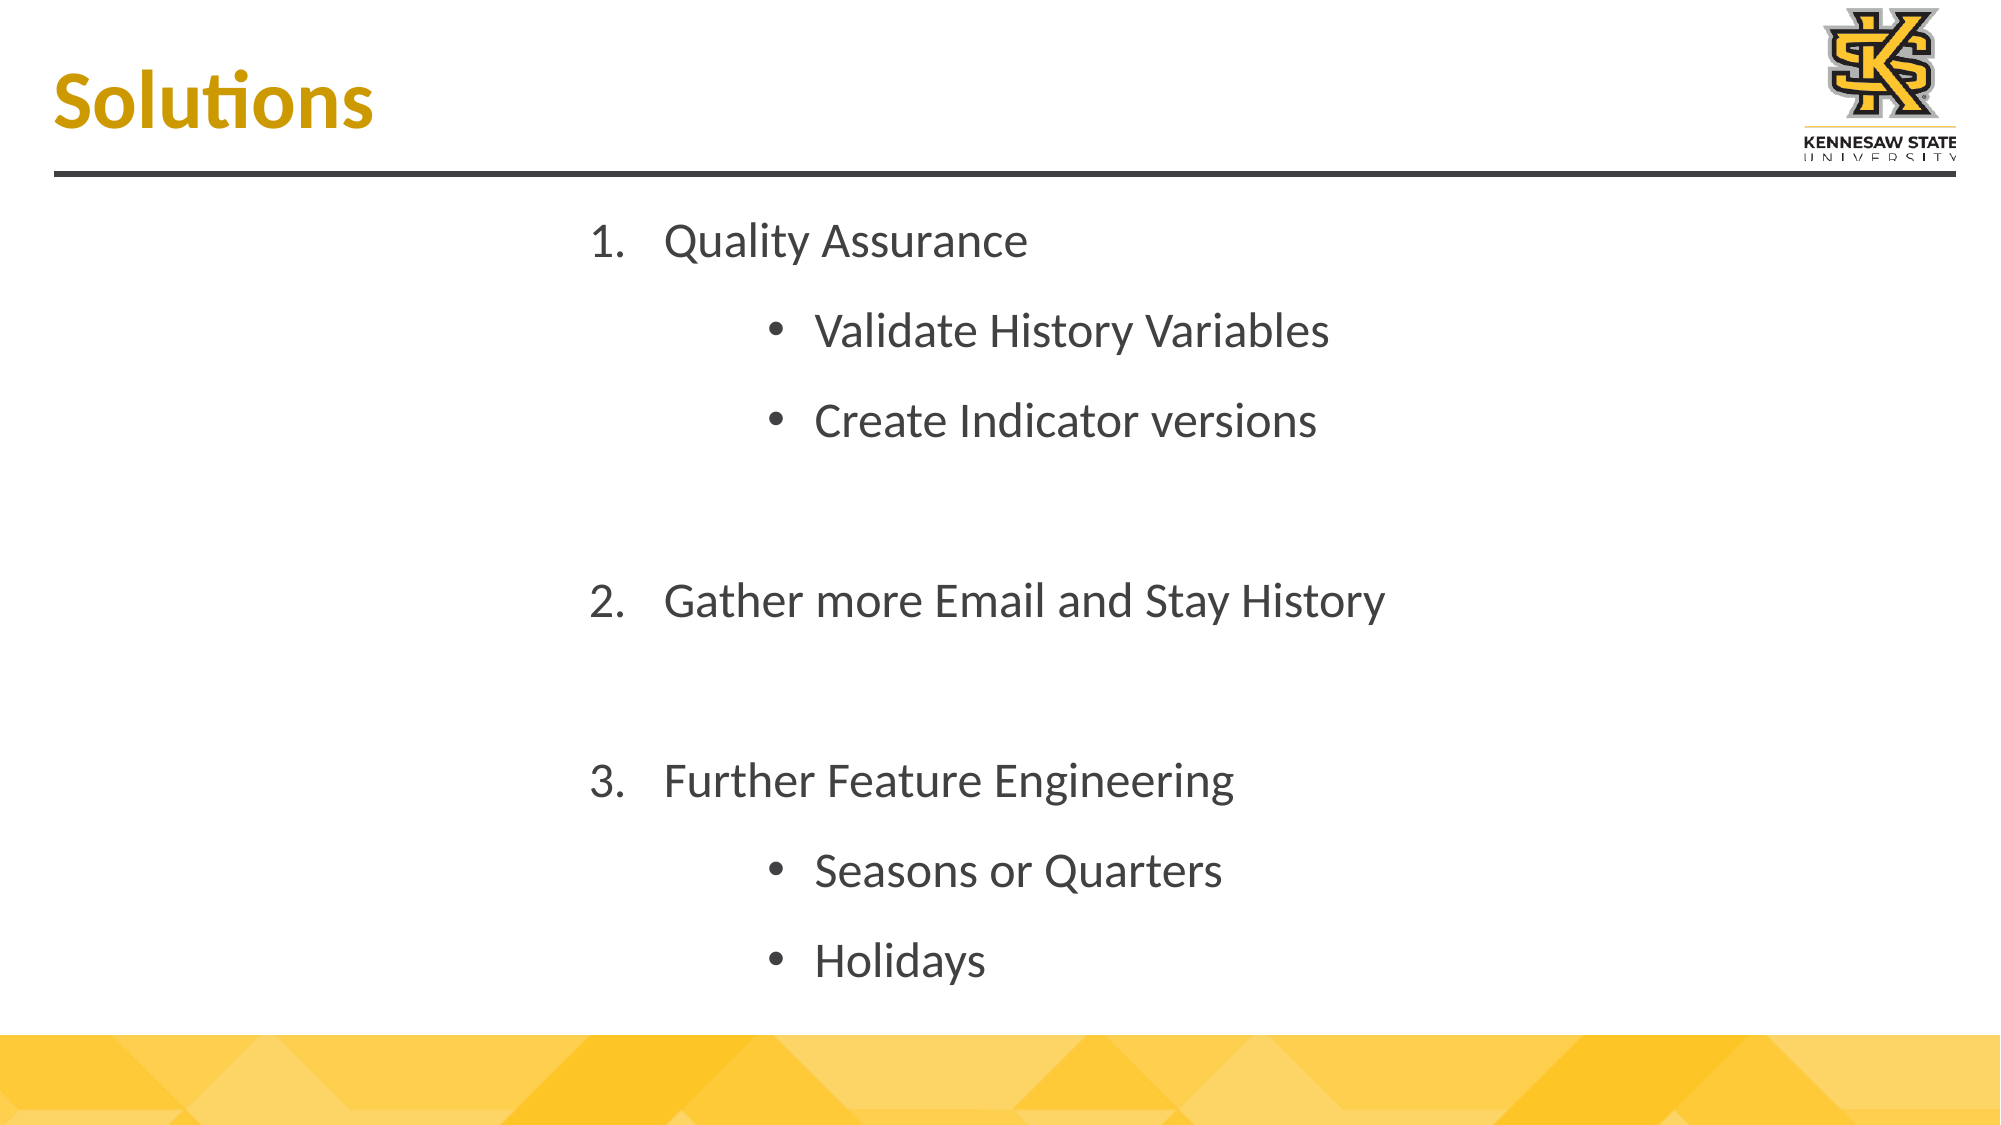

# Solutions
Quality Assurance
Validate History Variables
Create Indicator versions

Gather more Email and Stay History

Further Feature Engineering
Seasons or Quarters
Holidays
11